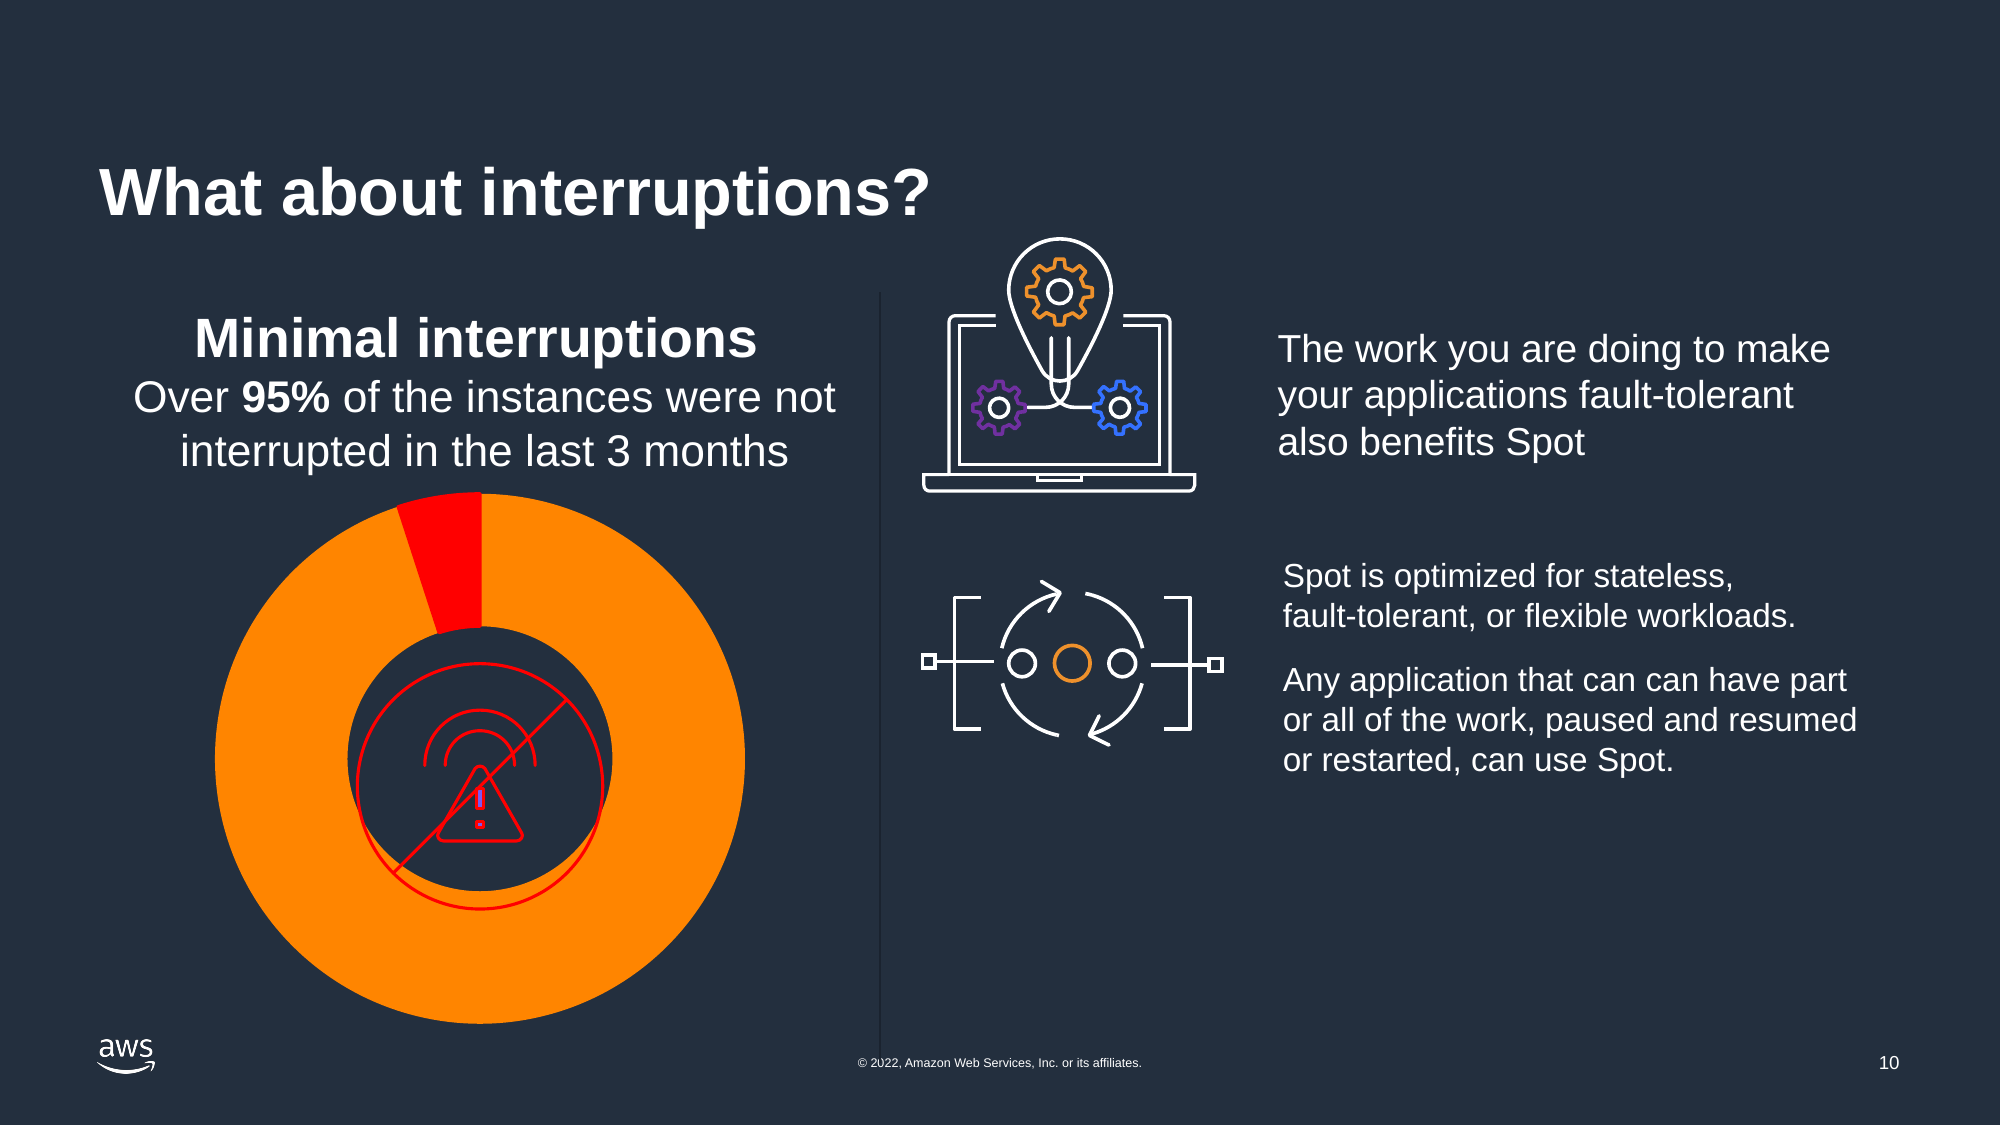

# What about interruptions?

Minimal interruptions
Over 95% of the instances were not interrupted in the last 3 months

The work you are doing to make your applications fault-tolerant also benefits Spot

### Chart

| Category | Sales |
|---|---|
| 1st Qtr | 95.0 |
| 2nd Qtr | 5.0 |
Spot is optimized for stateless,
fault-tolerant, or flexible workloads.
Any application that can can have part or all of the work, paused and resumed or restarted, can use Spot.

10